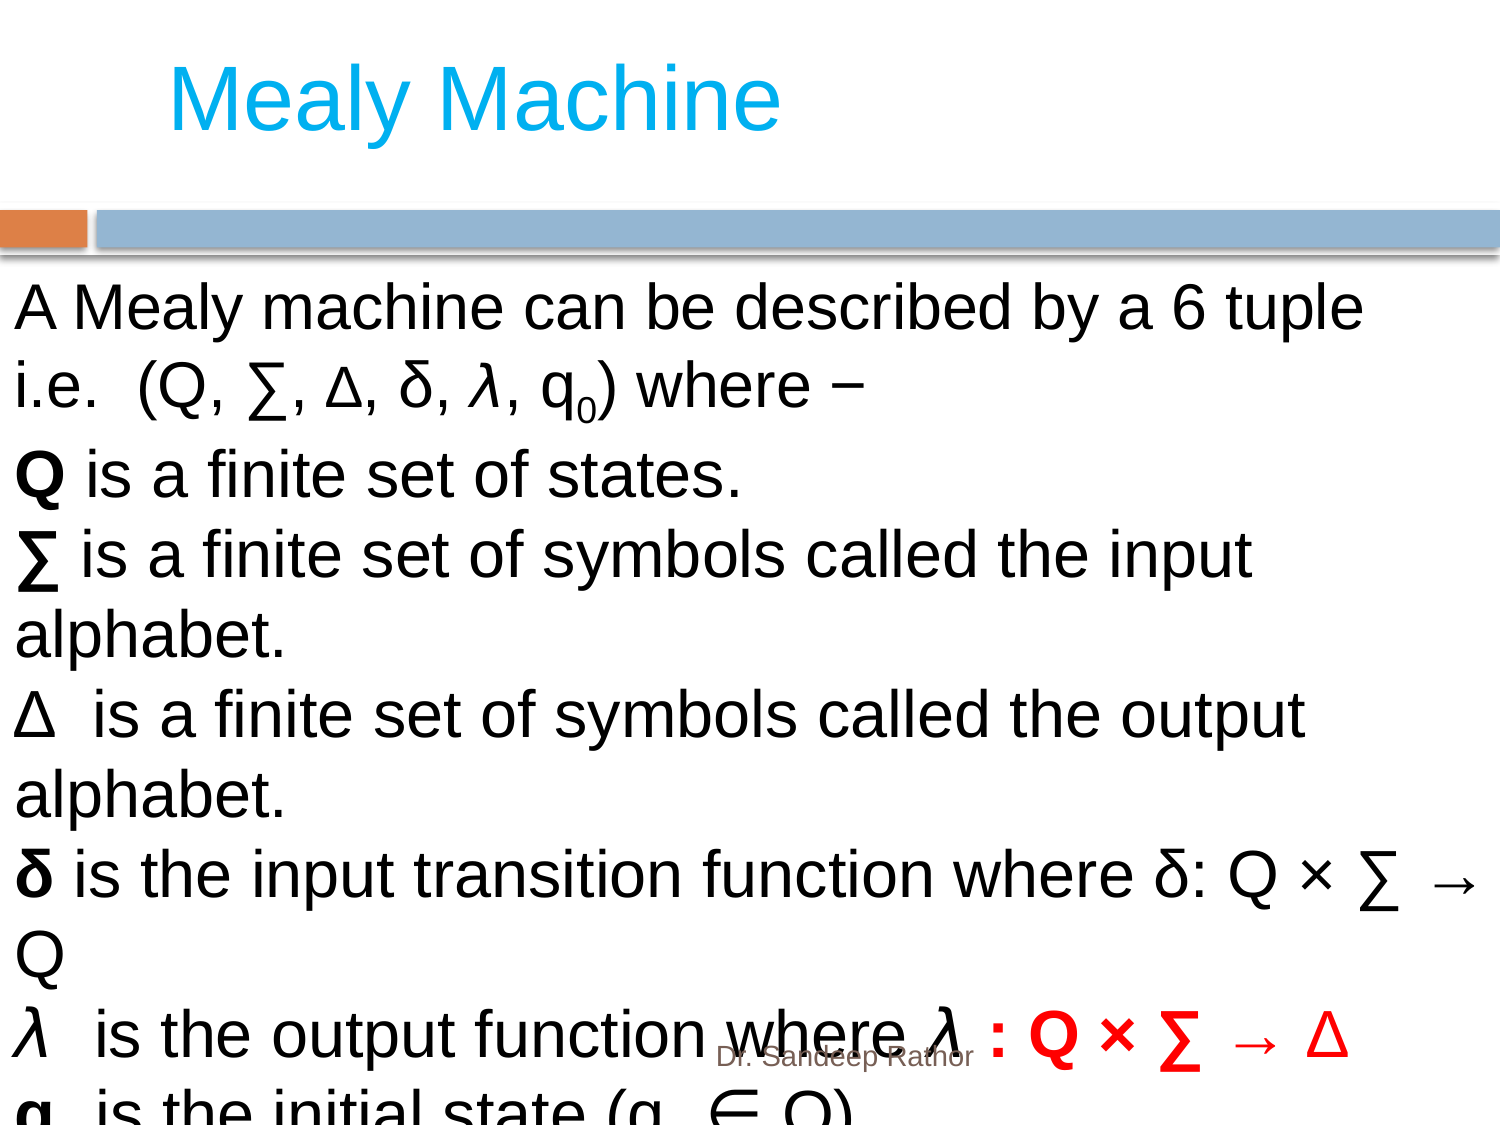

# Mealy Machine
A Mealy machine can be described by a 6 tuple
i.e.  (Q, ∑, ∆, δ, λ, q0) where −
Q is a finite set of states.
∑ is a finite set of symbols called the input alphabet.
∆  is a finite set of symbols called the output alphabet.
δ is the input transition function where δ: Q × ∑ → Q
λ  is the output function where λ : Q × ∑ → ∆
q0 is the initial state (q0 ∈ Q).

Dr. Sandeep Rathor